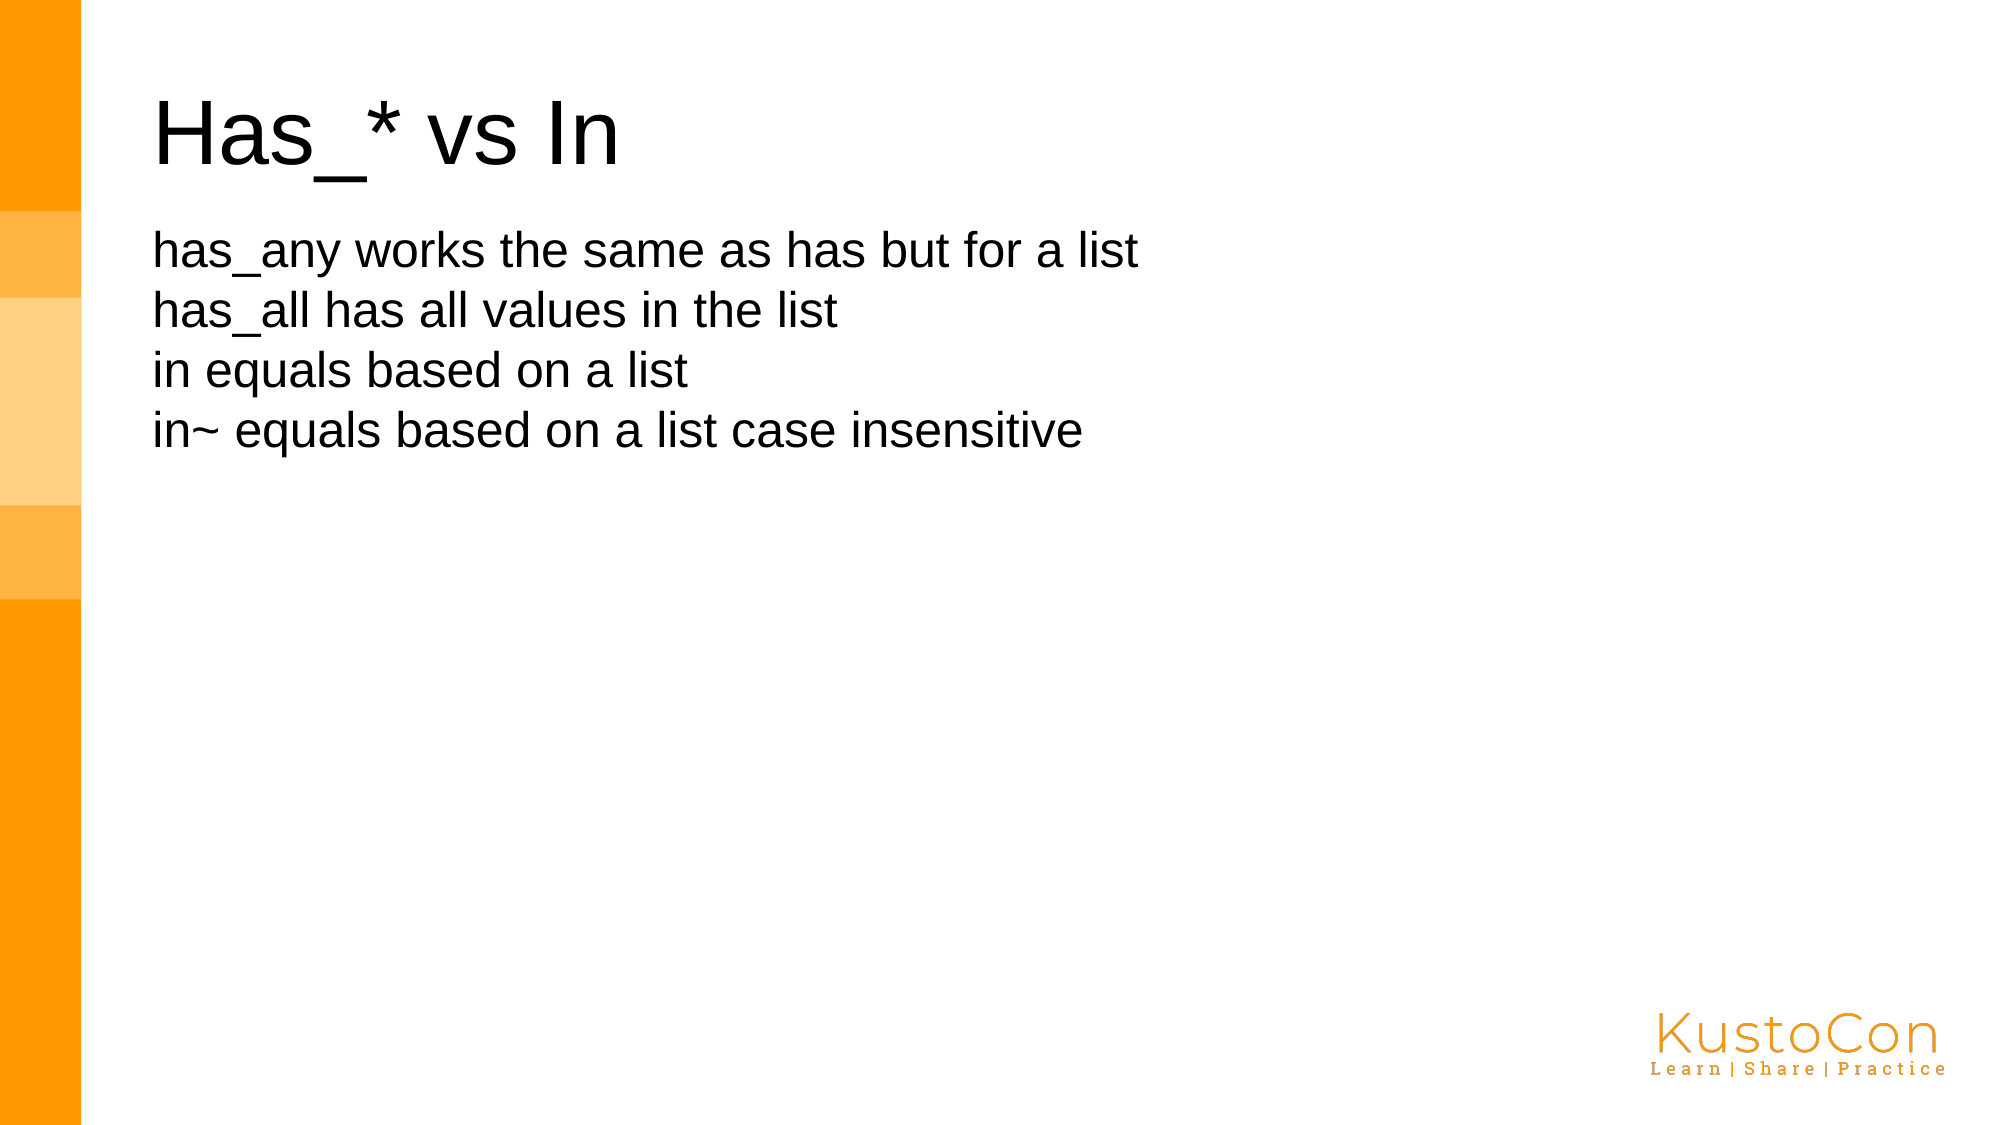

# Has_* vs In
has_any works the same as has but for a list
has_all has all values in the list
in equals based on a list
in~ equals based on a list case insensitive